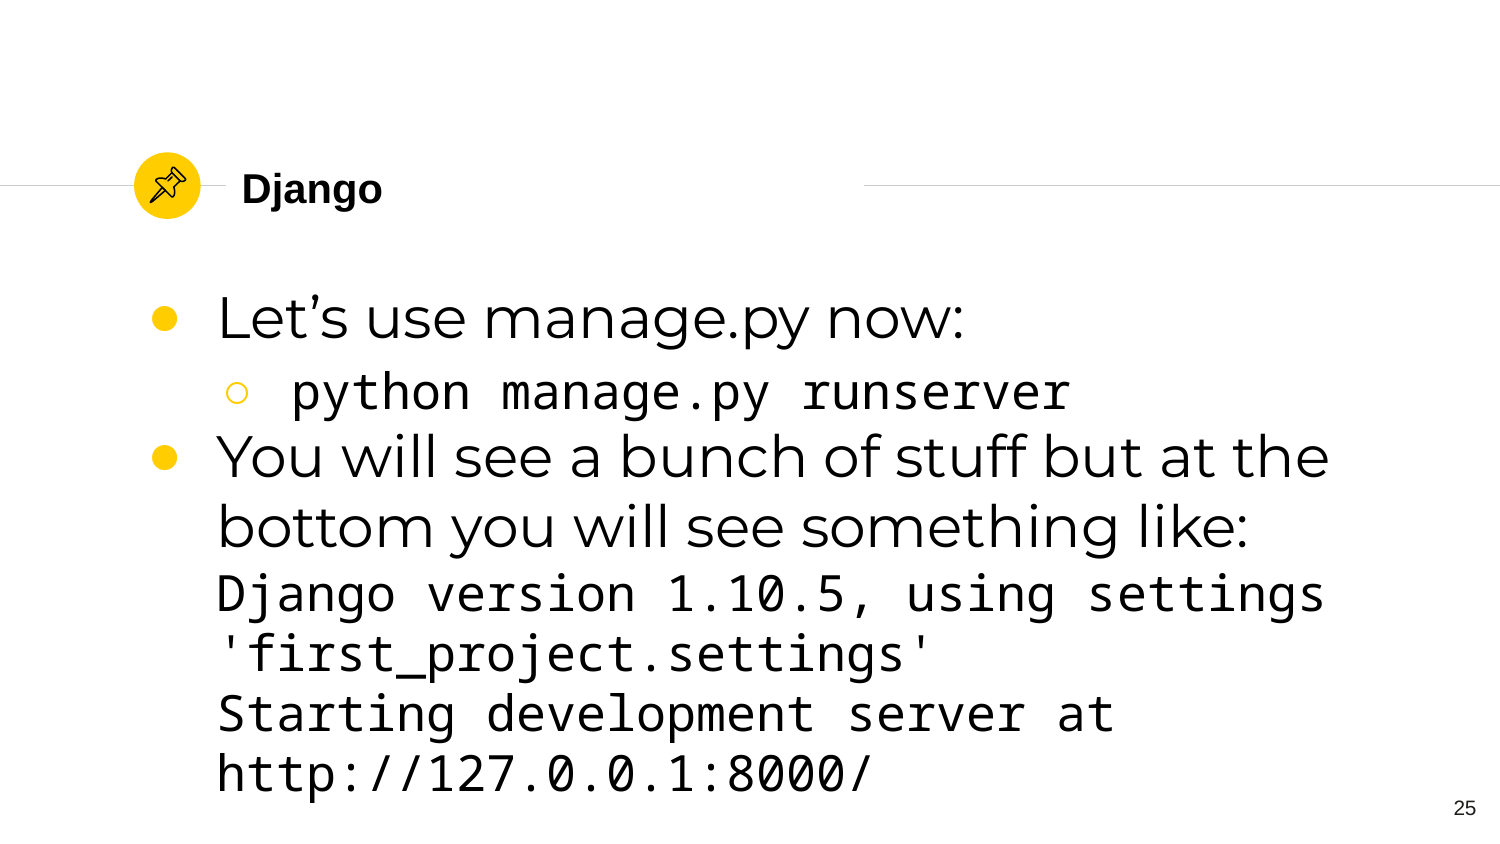

# Django

Let’s use manage.py now:
python manage.py runserver
You will see a bunch of stuff but at the bottom you will see something like:
Django version 1.10.5, using settings 'first_project.settings'
Starting development server at http://127.0.0.1:8000/
25